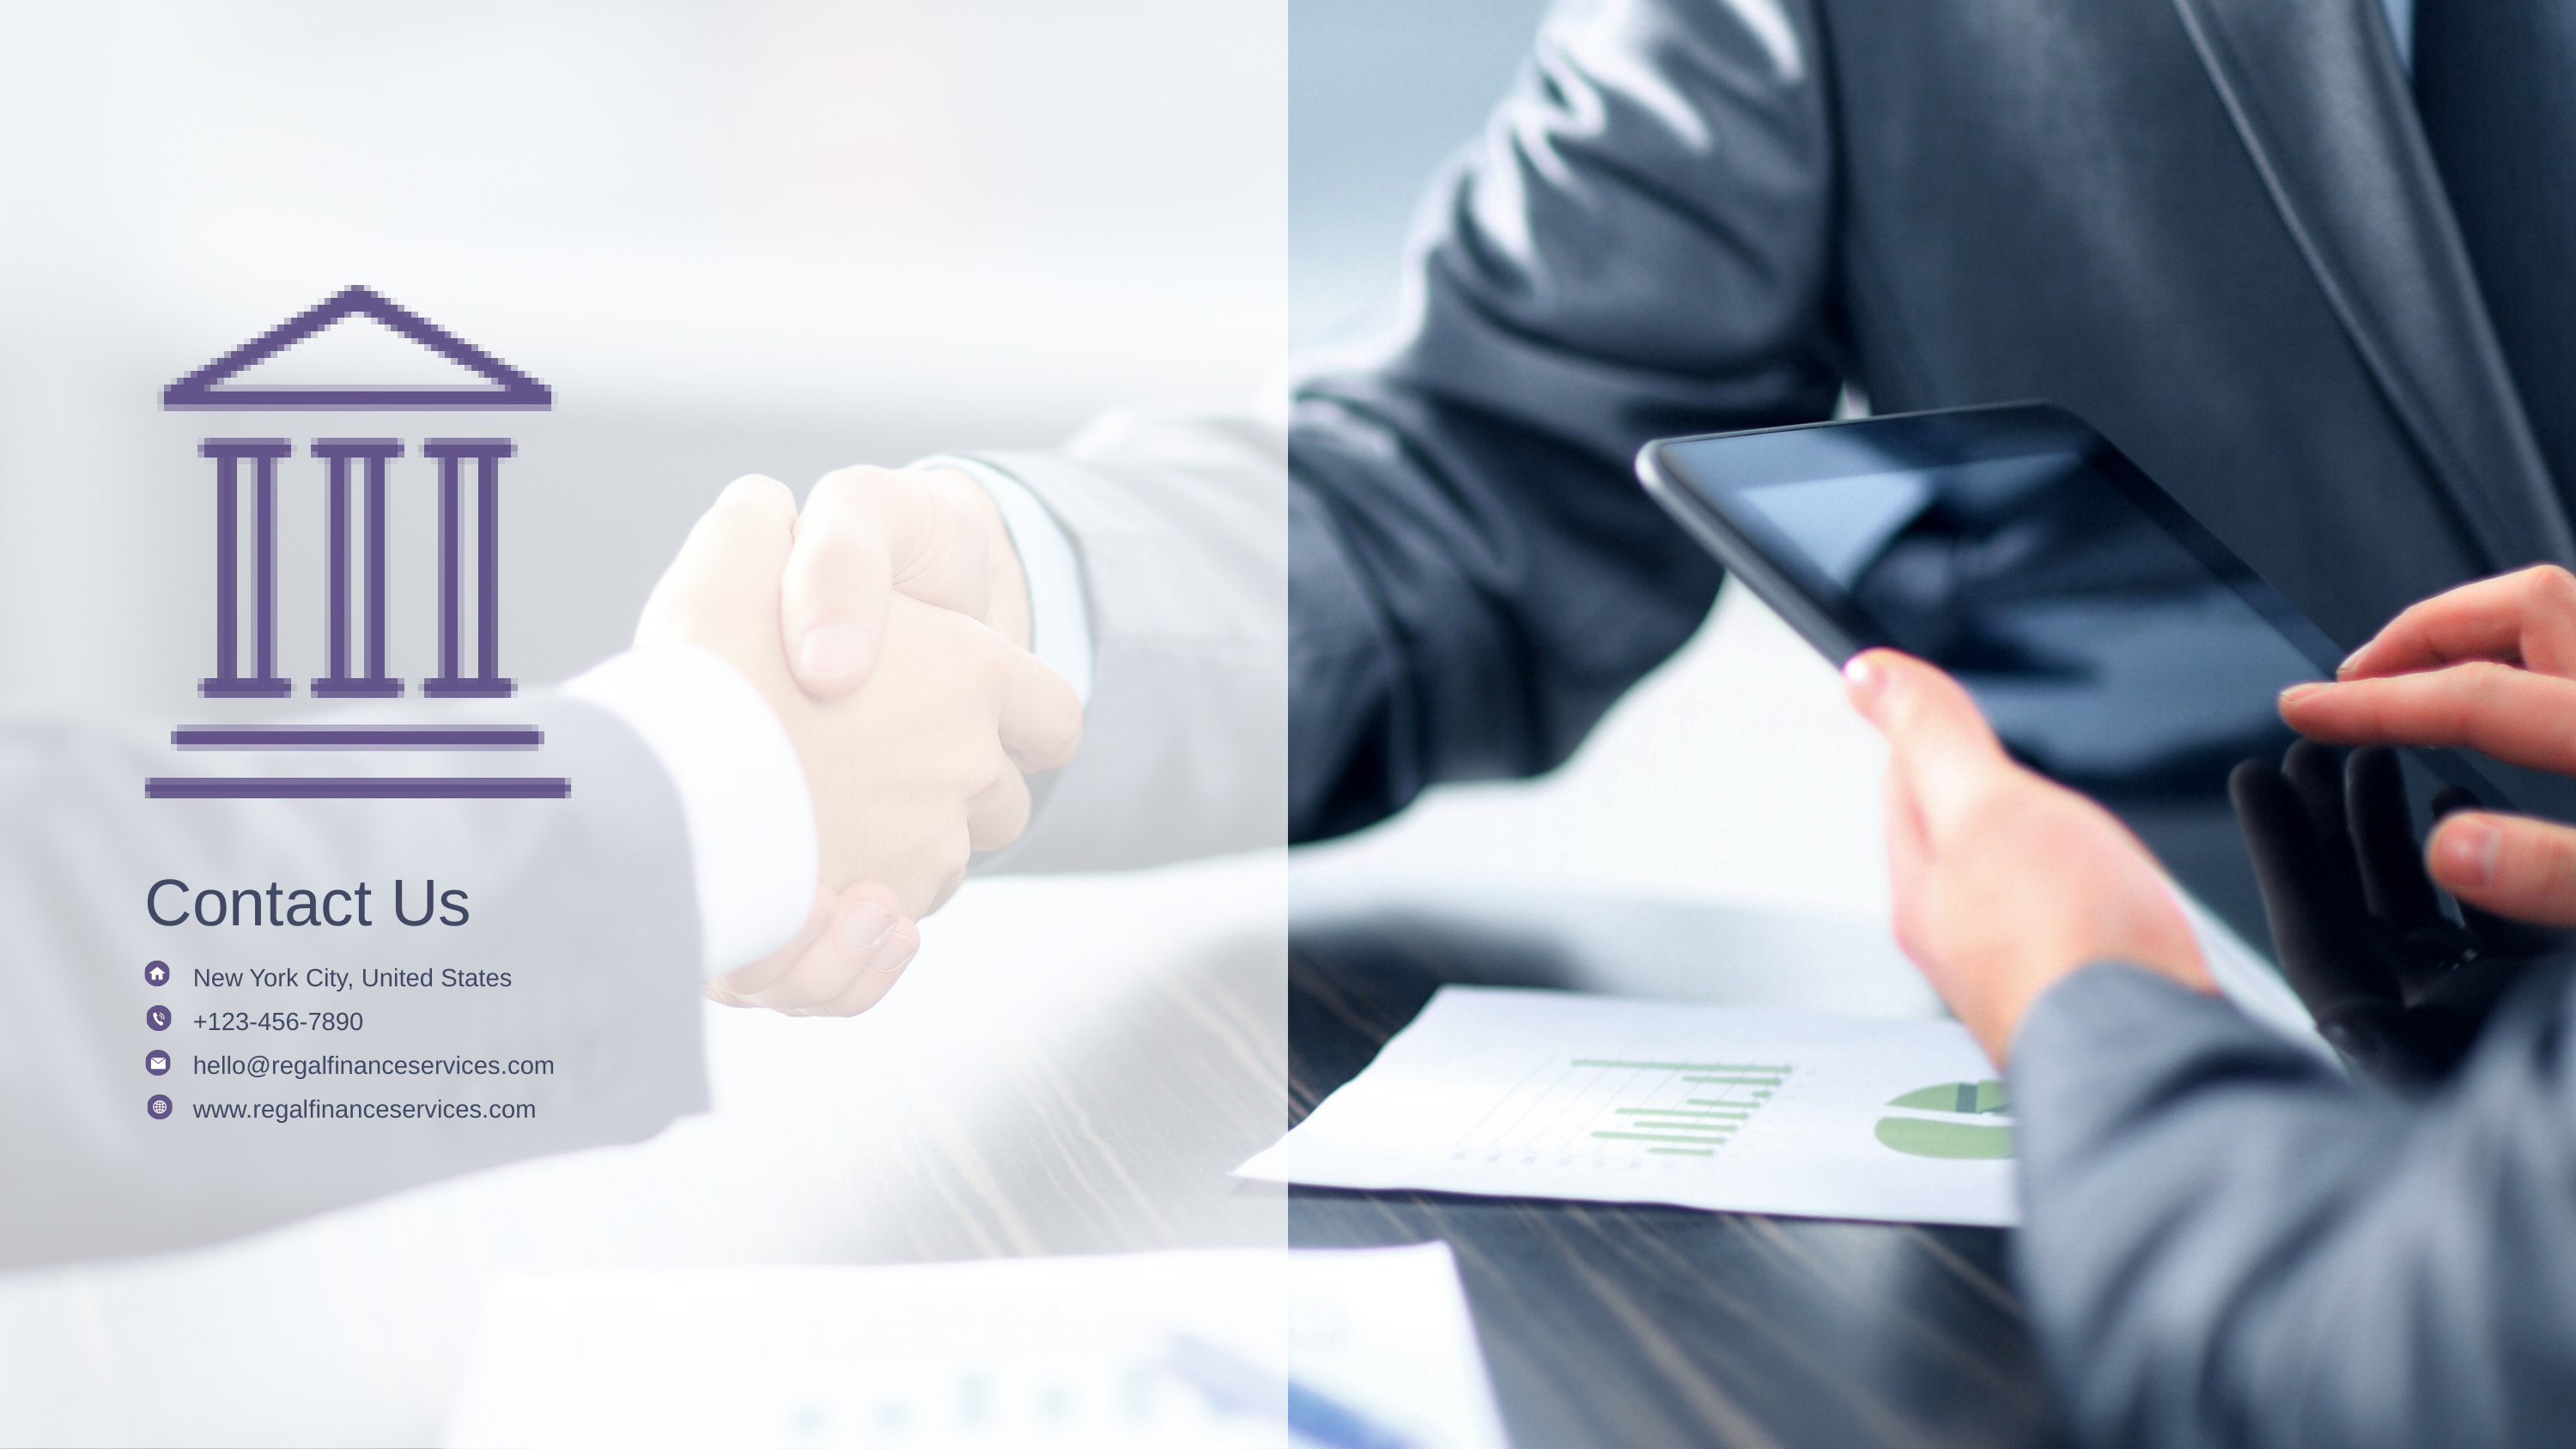

Contact Us
New York City, United States
+123-456-7890
hello@regalfinanceservices.com
www.regalfinanceservices.com